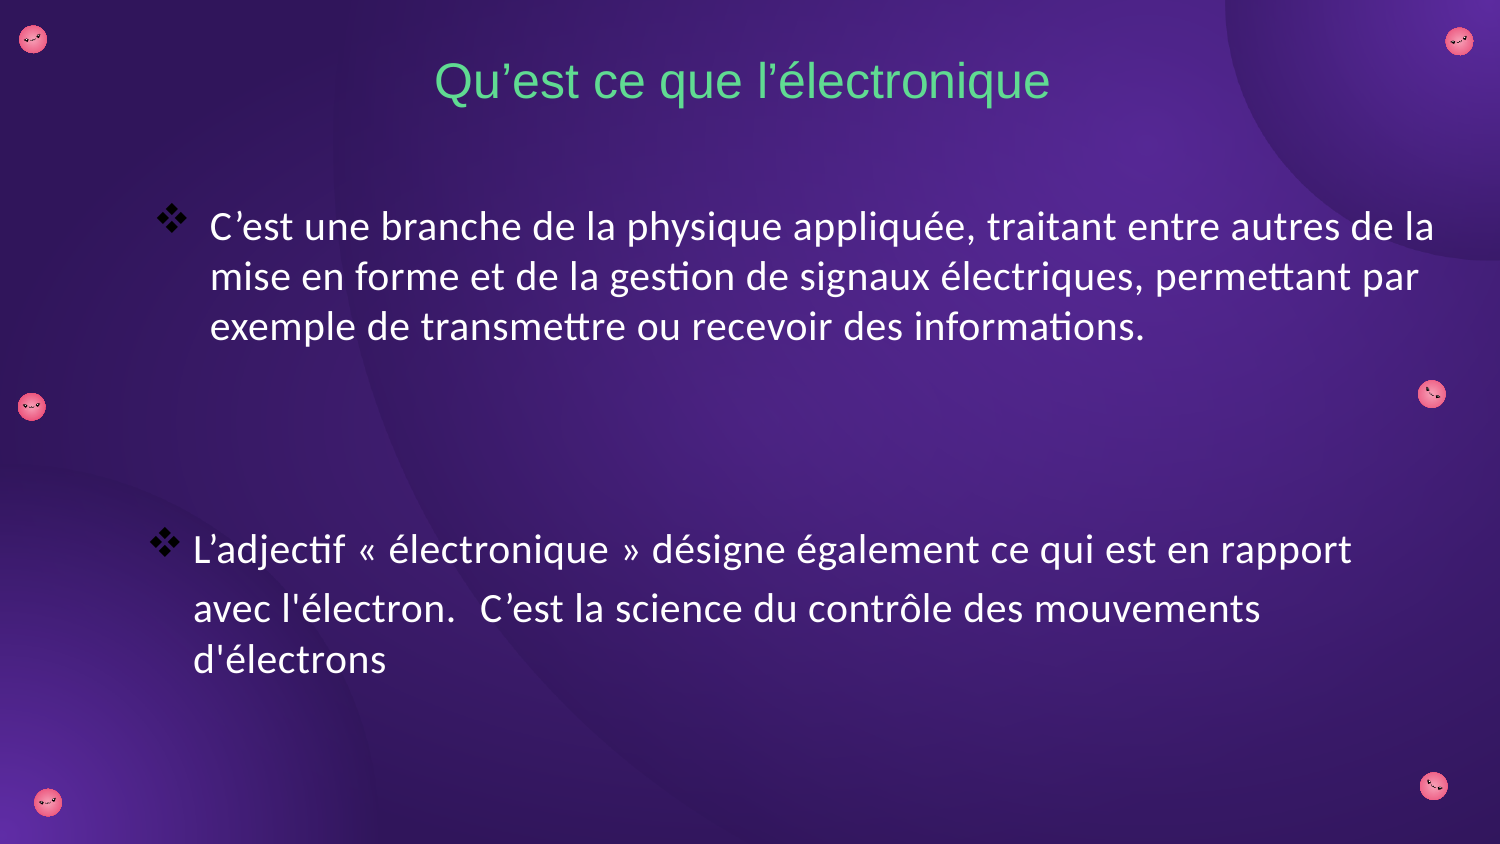

# Qu’est ce que l’électronique
C’est une branche de la physique appliquée, traitant entre autres de la mise en forme et de la gestion de signaux électriques, permettant par exemple de transmettre ou recevoir des informations.

L’adjectif « électronique » désigne également ce qui est en rapport avec l'électron.  C’est la science du contrôle des mouvements d'électrons